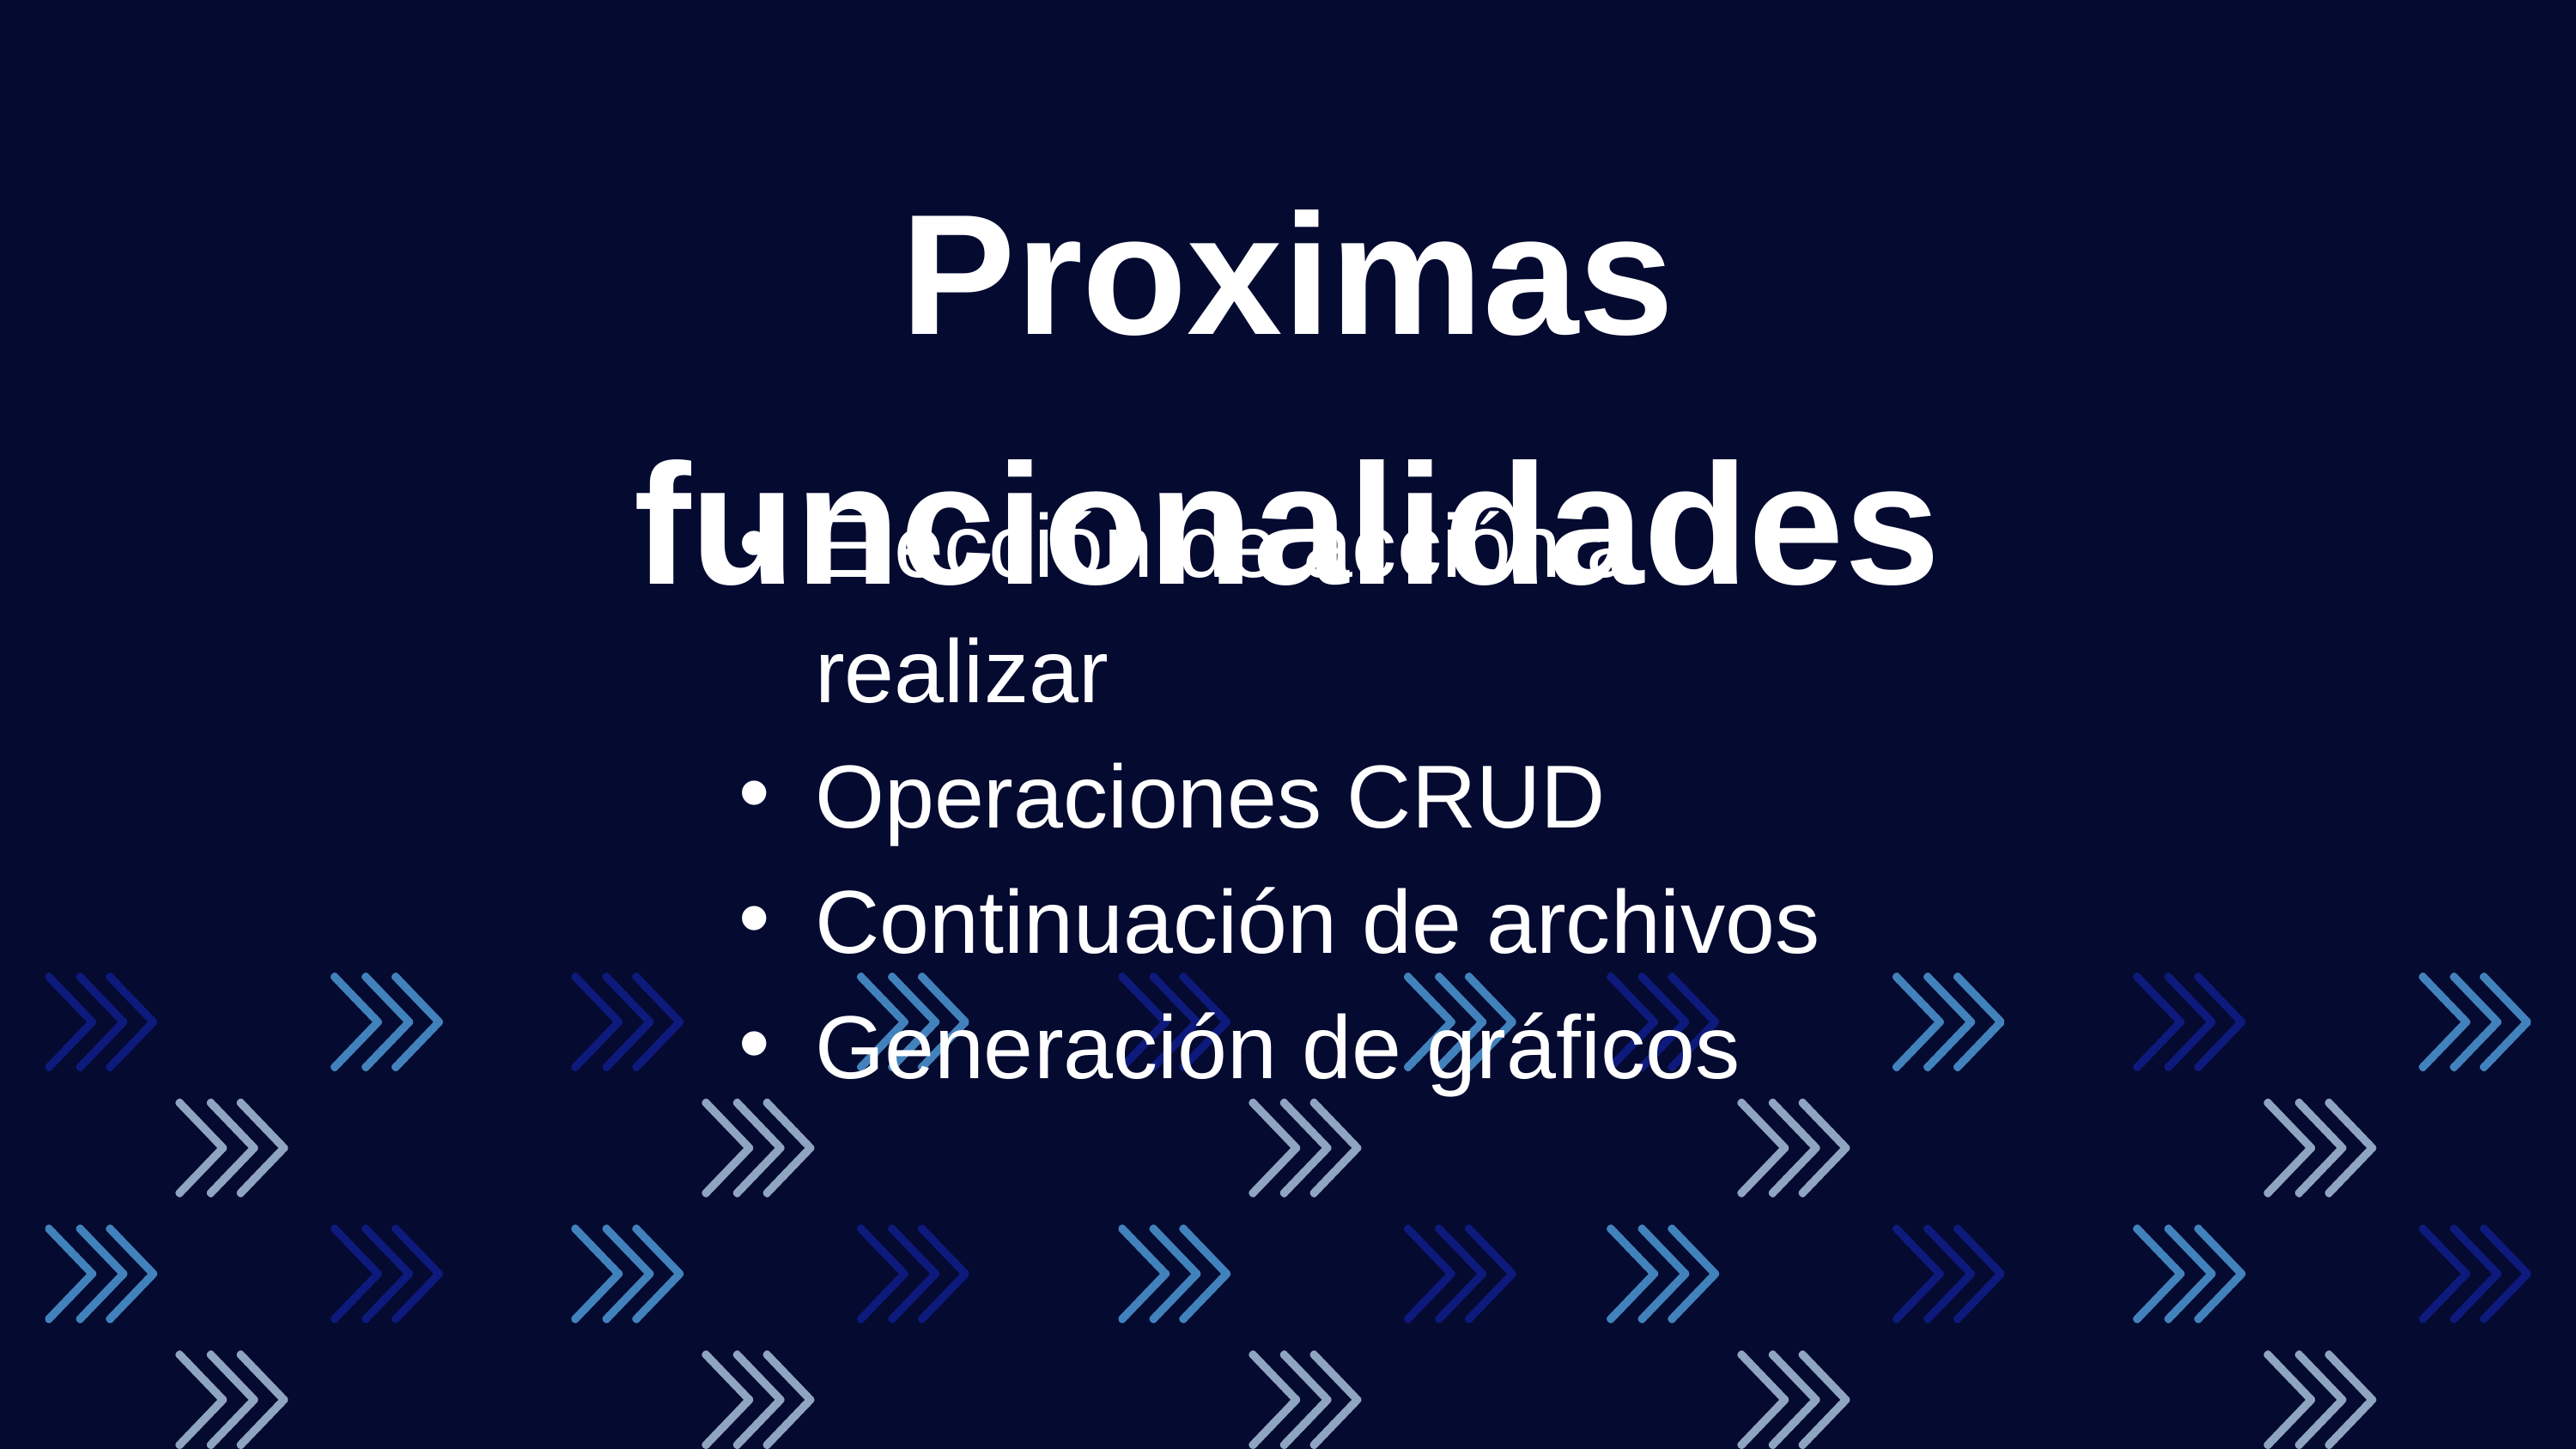

Proximas funcionalidades
Elección de acción a realizar
Operaciones CRUD
Continuación de archivos
Generación de gráficos